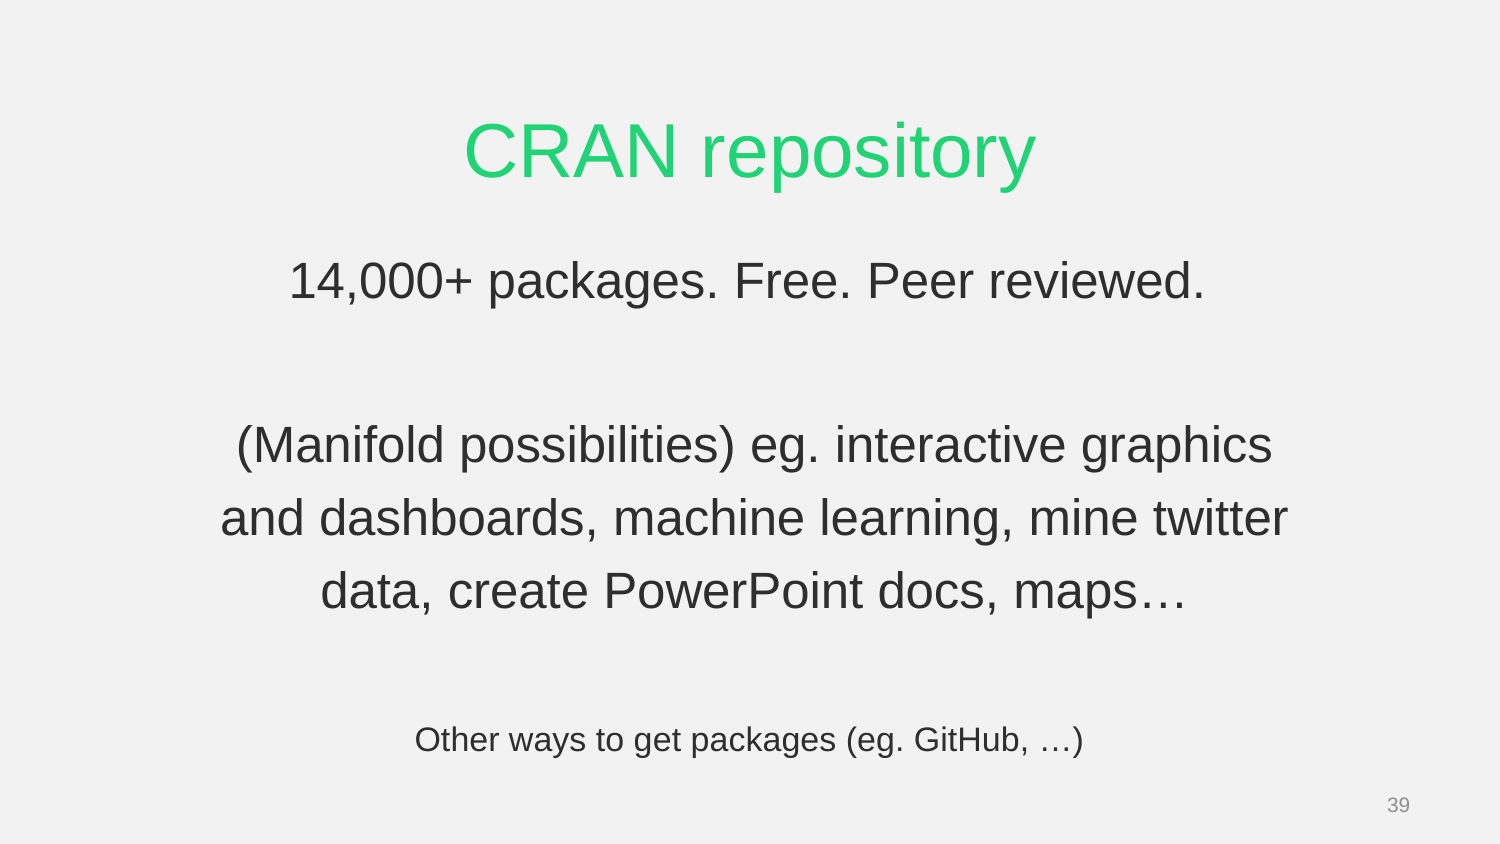

# CRAN repository
14,000+ packages. Free. Peer reviewed.

(Manifold possibilities) eg. interactive graphics and dashboards, machine learning, mine twitter data, create PowerPoint docs, maps…

Other ways to get packages (eg. GitHub, …)
39